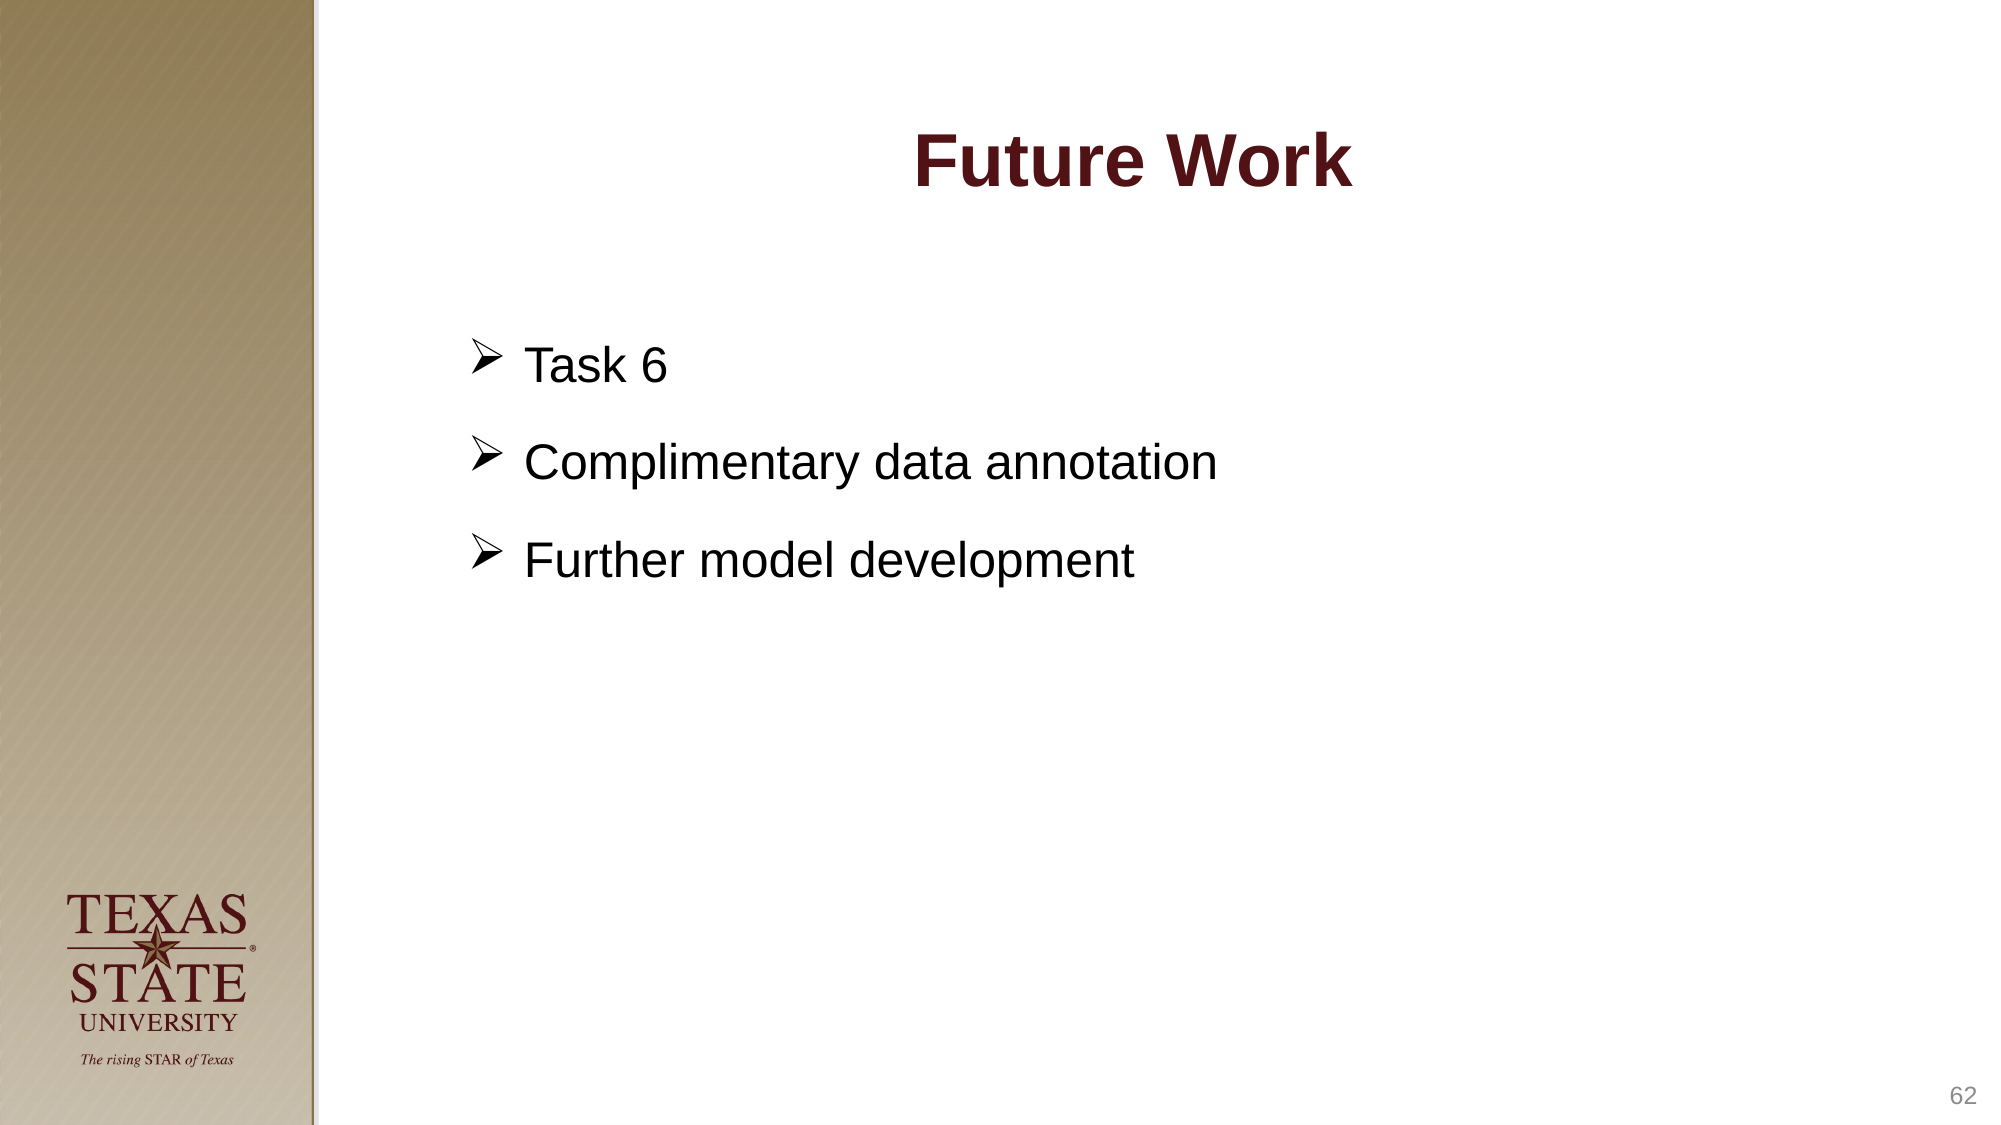

# Future Work
Task 6
Complimentary data annotation
Further model development
62